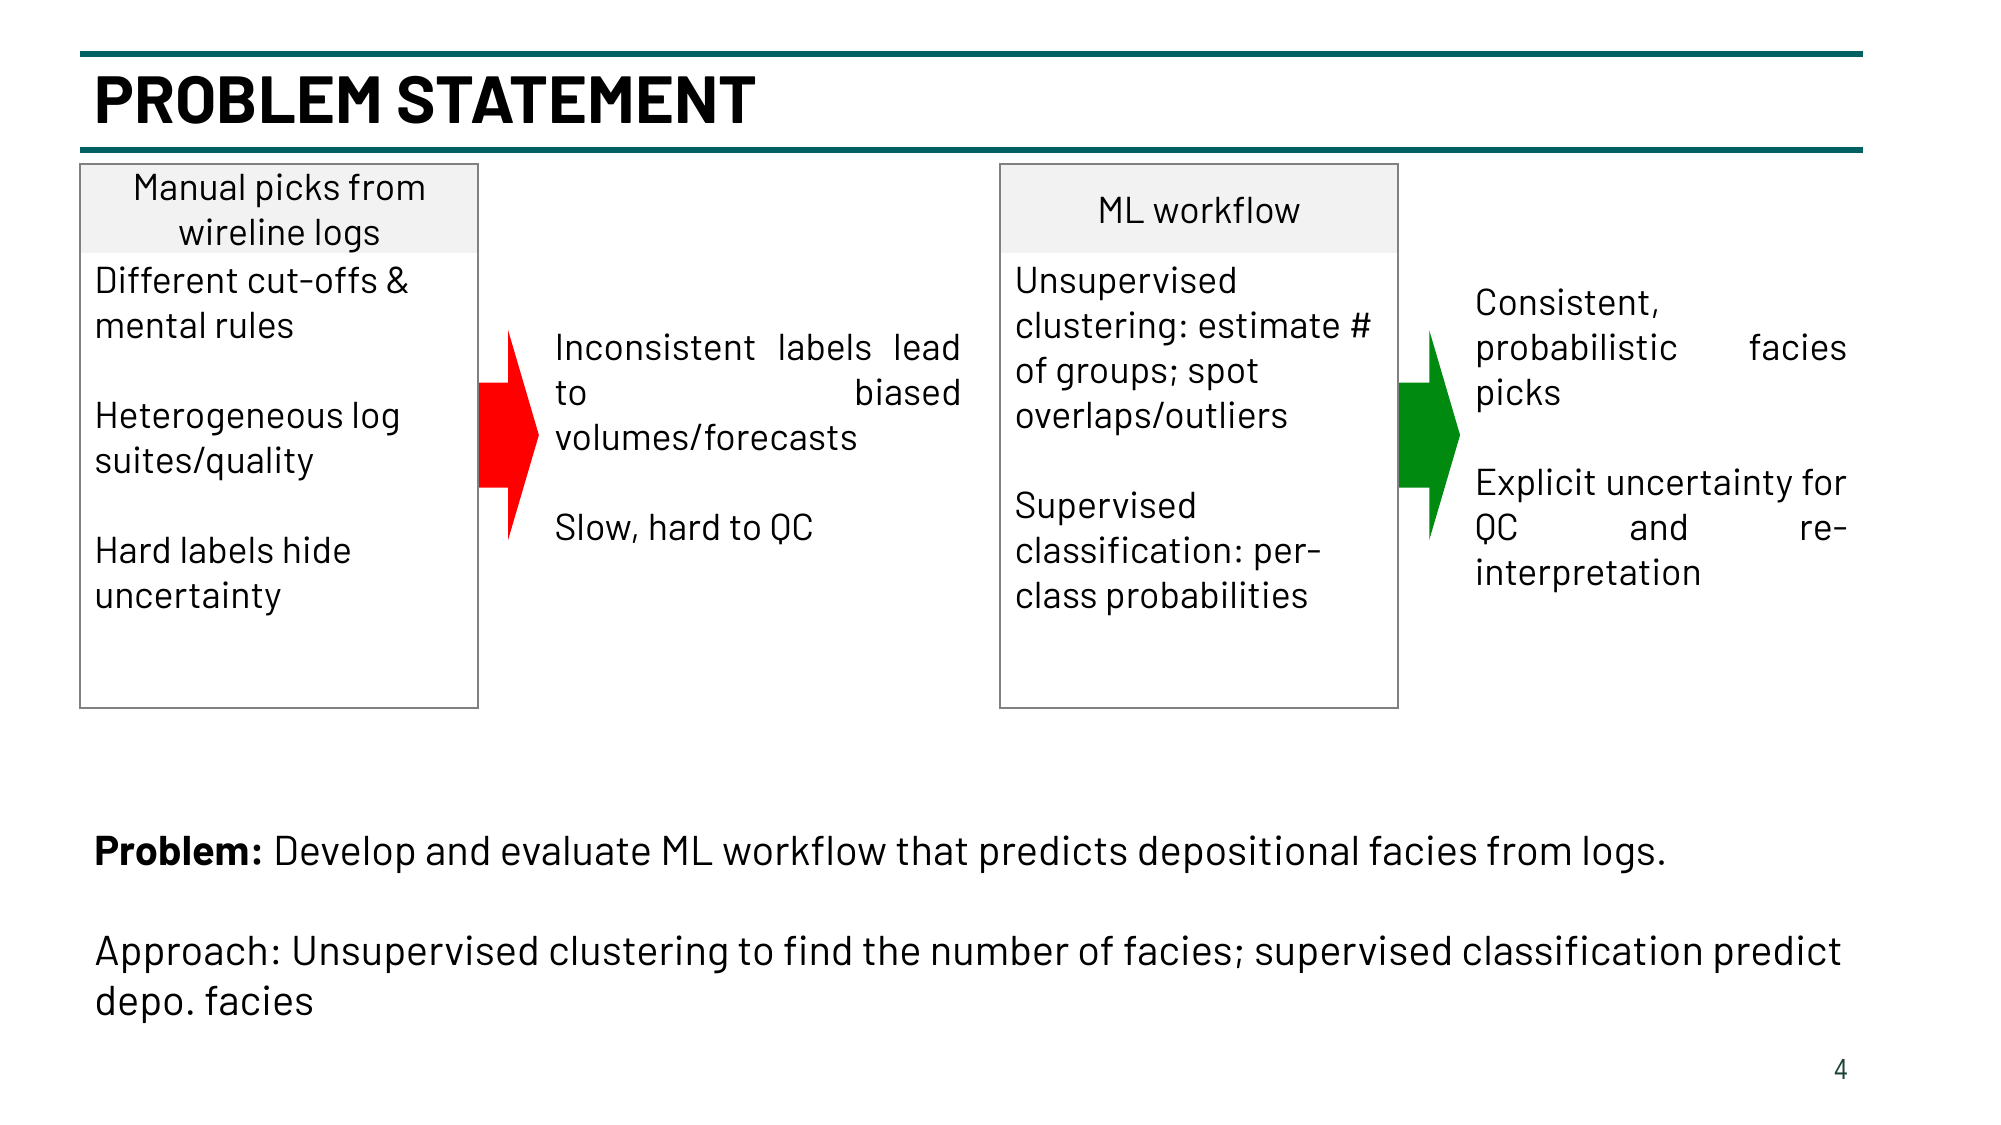

# Problem statement
ML workflow
Manual picks from wireline logs
Different cut-offs & mental rules

Heterogeneous log suites/quality

Hard labels hide uncertainty
Inconsistent labels lead to biased volumes/forecasts

Slow, hard to QC
Unsupervised clustering: estimate # of groups; spot overlaps/outliers

Supervised classification: per-class probabilities
Consistent, probabilistic facies picks

Explicit uncertainty for QC and re-interpretation

Problem: Develop and evaluate ML workflow that predicts depositional facies from logs.

Approach: Unsupervised clustering to find the number of facies; supervised classification predict depo. facies

4